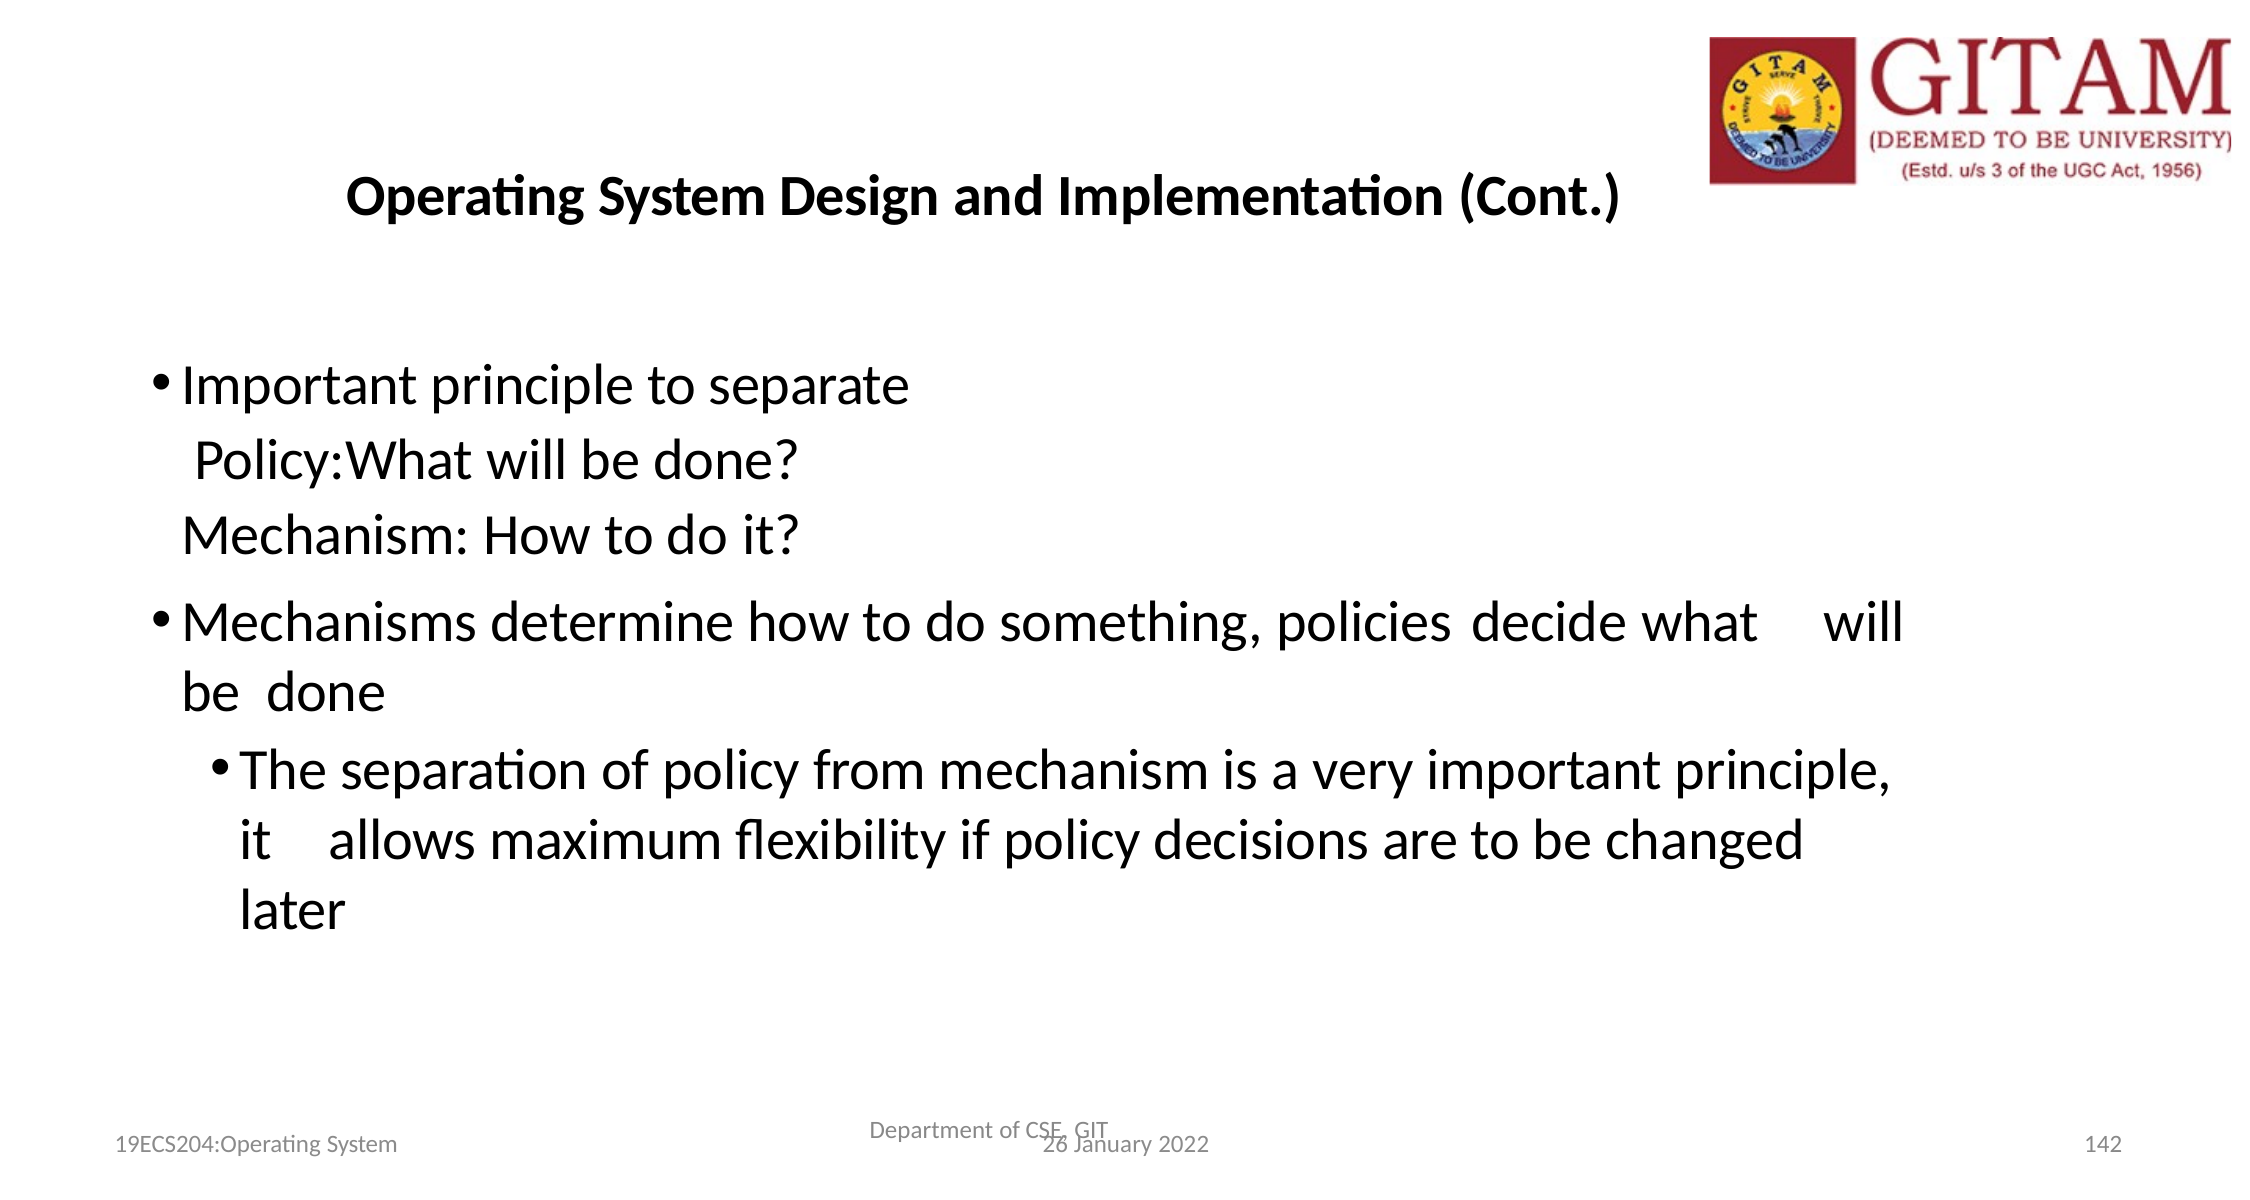

19ECS204:Operating System
26 January 2022

# Operating System Design and Implementation (Cont.)
Important principle to separate  Policy:What will be done?  Mechanism: How to do it?
Mechanisms determine how to do something, policies decide what	will be  done
The separation of policy from mechanism is a very important principle,  it	allows maximum flexibility if policy decisions are to be changed later
Department of CSE, GIT
142